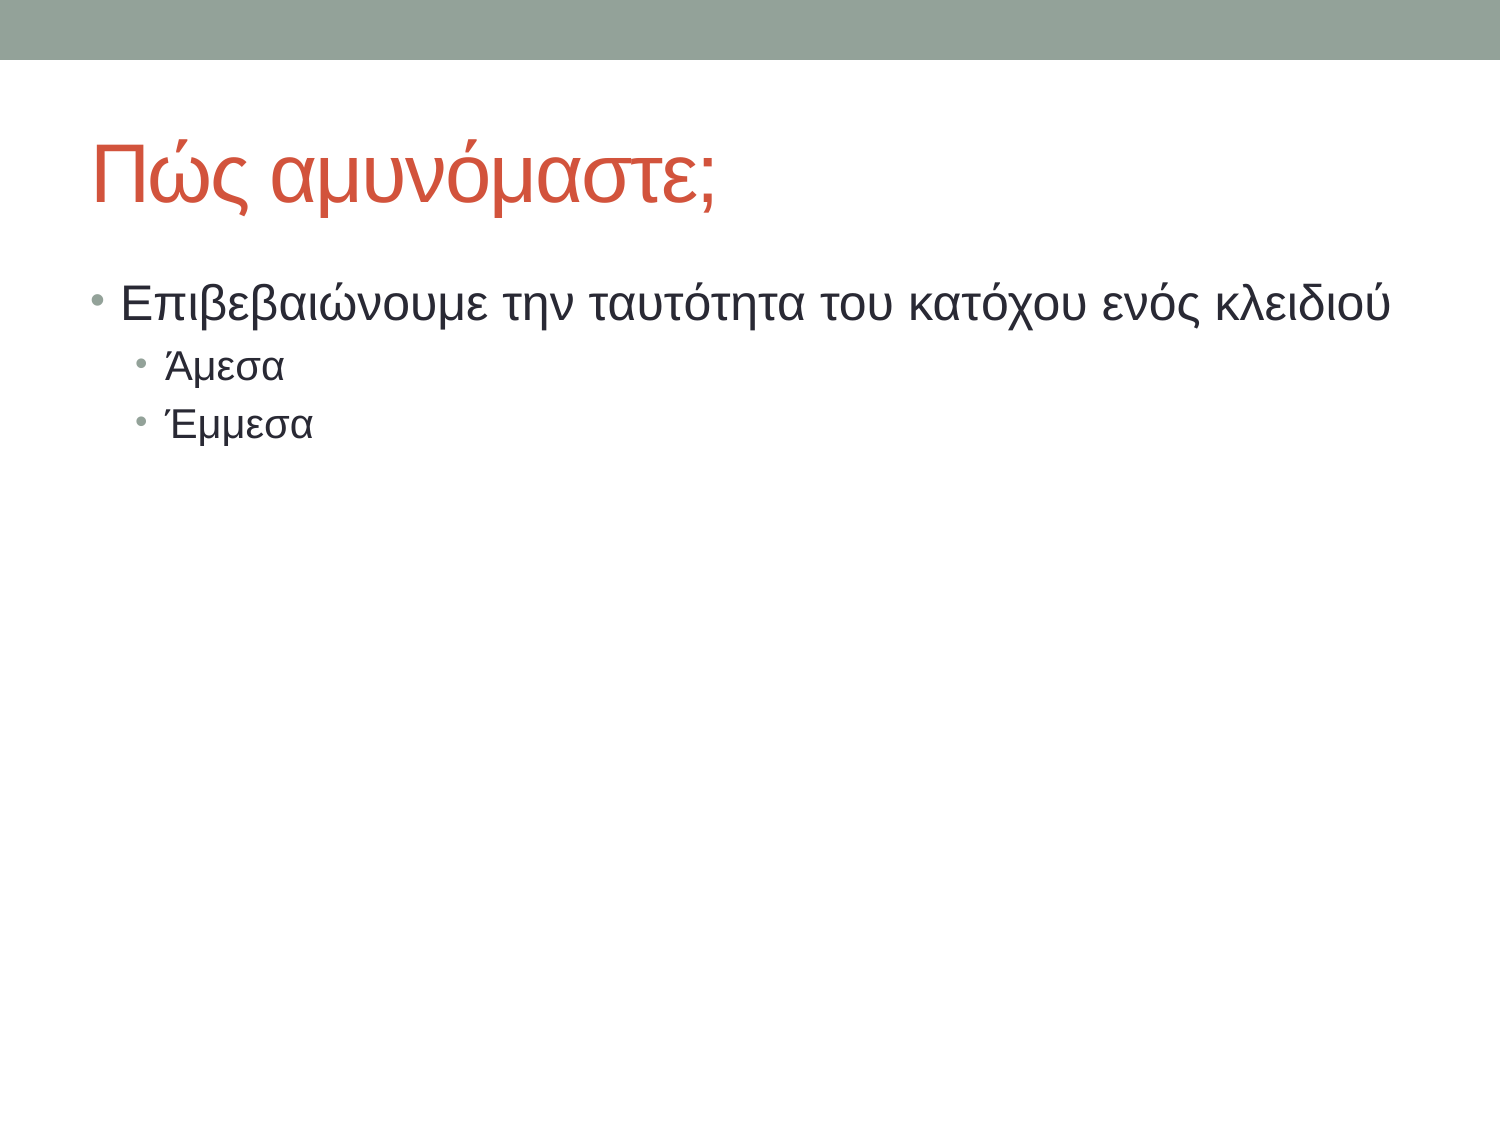

# Πώς αμυνόμαστε;
Επιβεβαιώνουμε την ταυτότητα του κατόχου ενός κλειδιού
Άμεσα
Έμμεσα